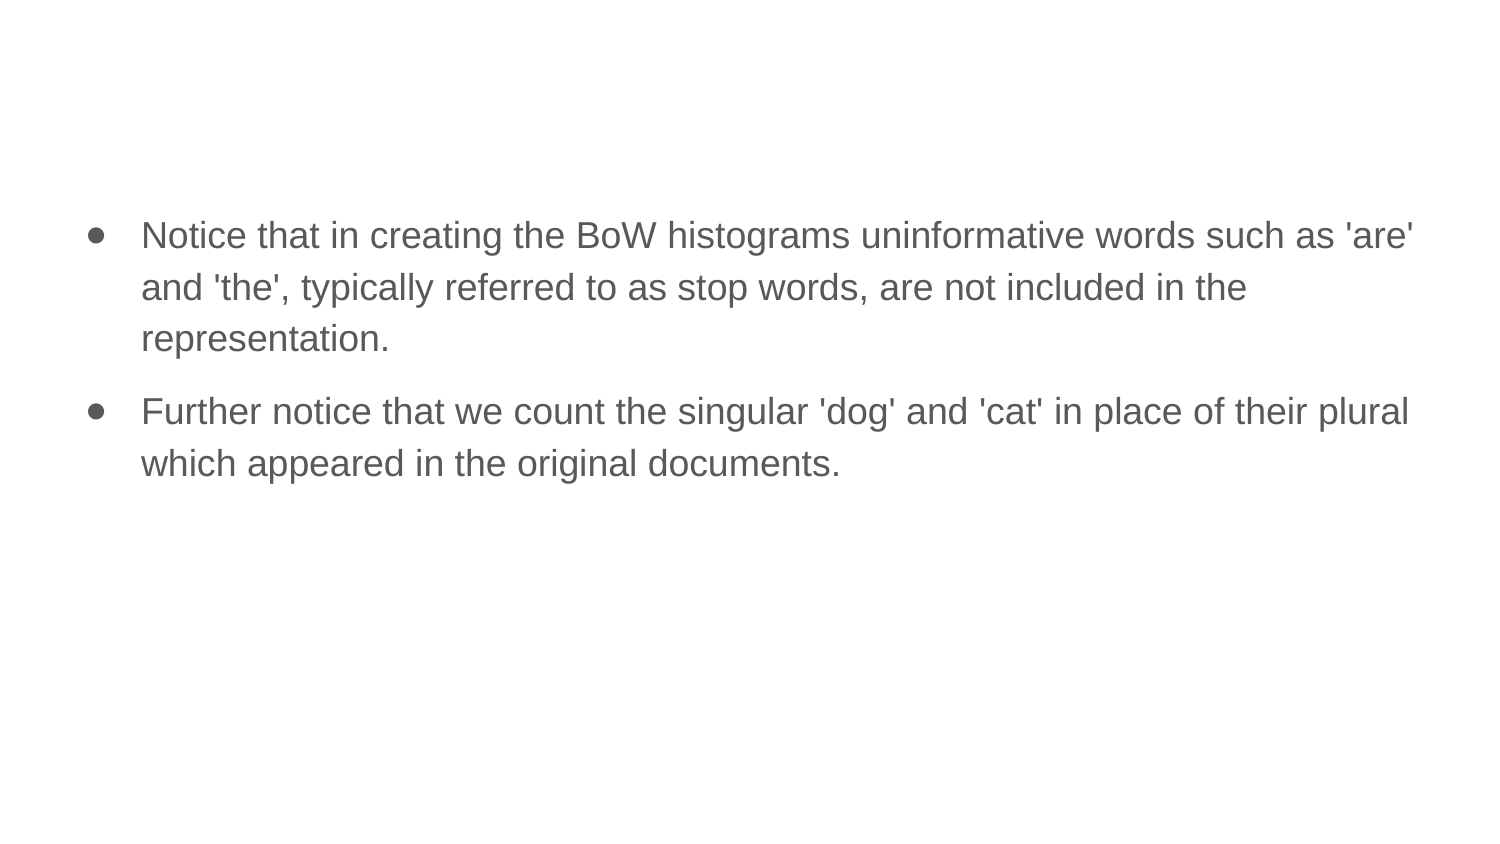

Notice that in creating the BoW histograms uninformative words such as 'are' and 'the', typically referred to as stop words, are not included in the representation.
Further notice that we count the singular 'dog' and 'cat' in place of their plural which appeared in the original documents.